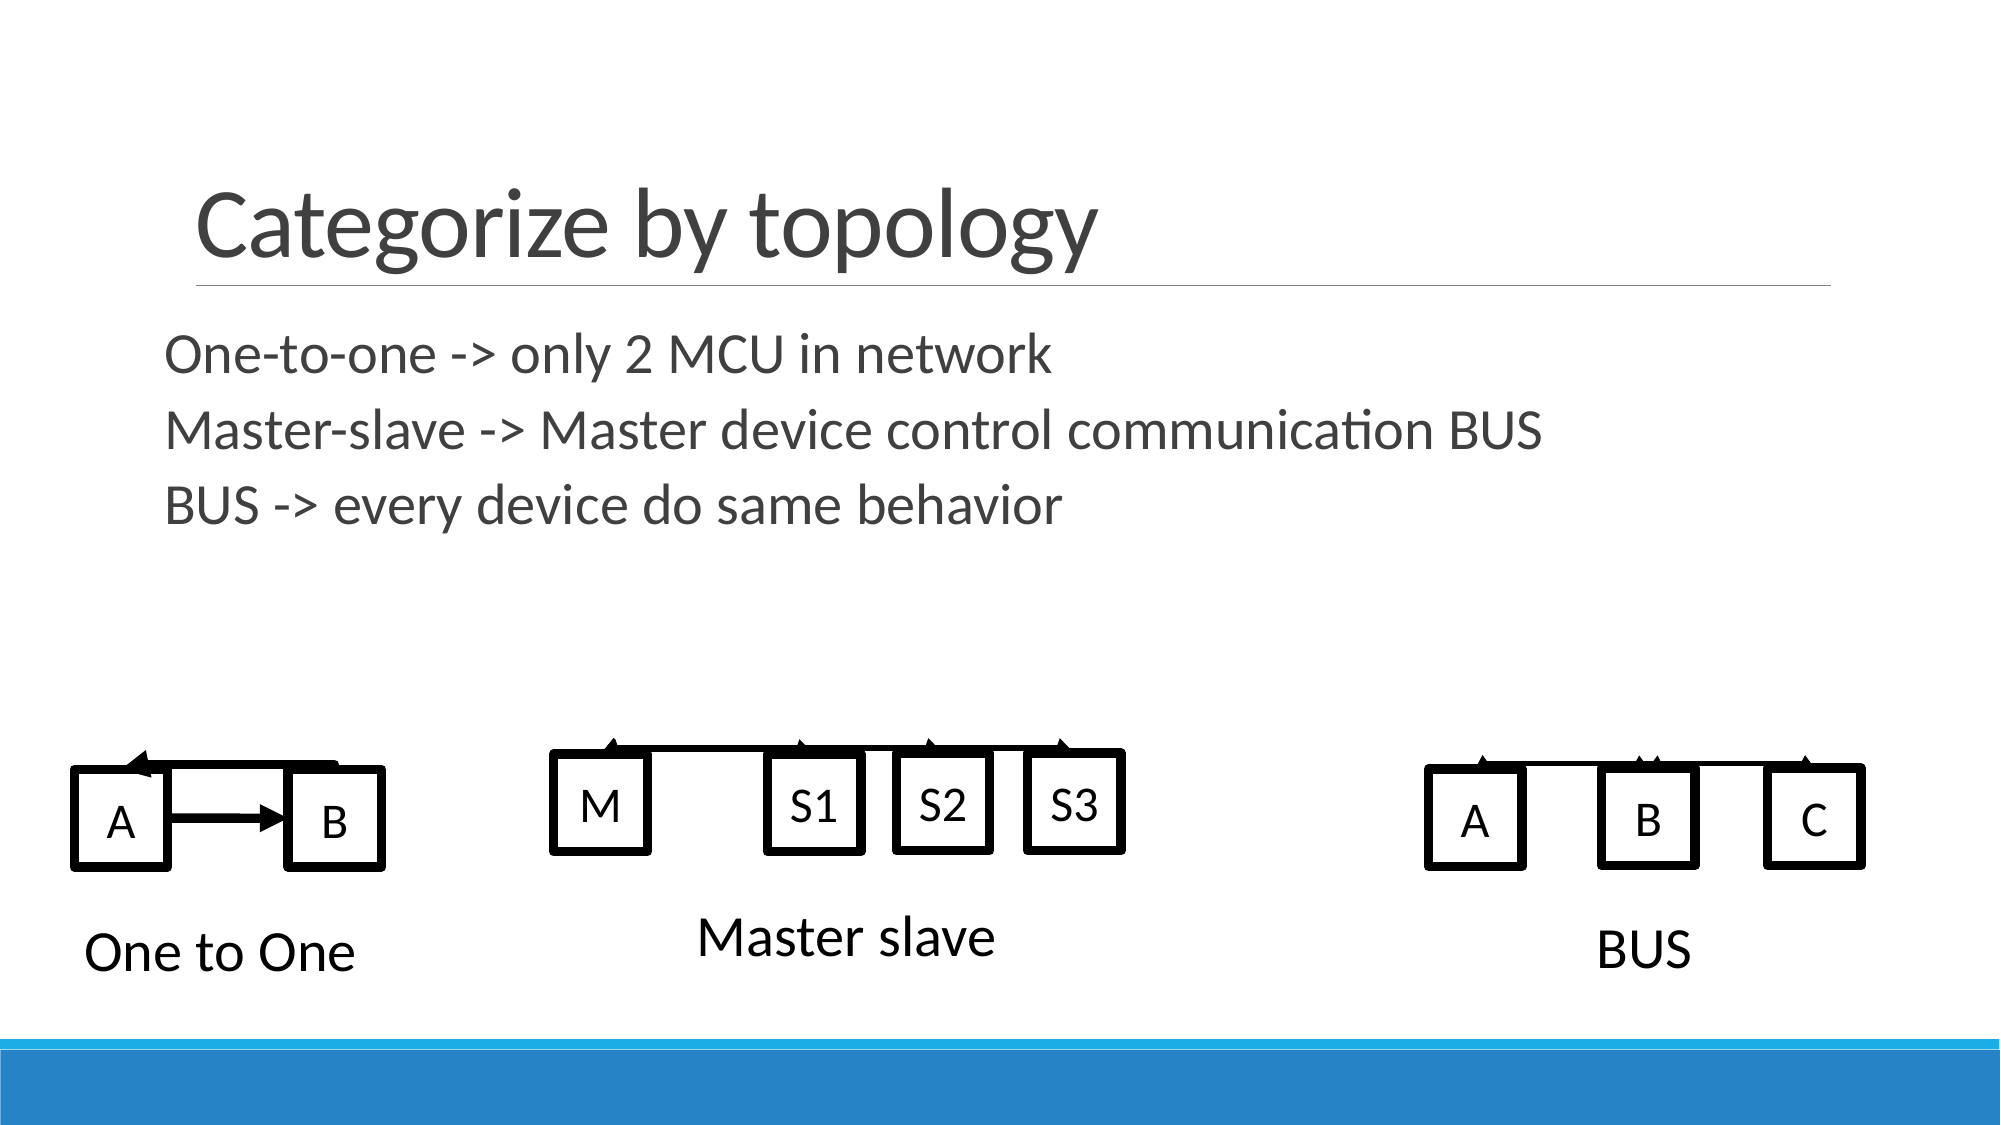

# Categorize by topology
One-to-one -> only 2 MCU in network
Master-slave -> Master device control communication BUS
BUS -> every device do same behavior

S2
S3
M
S1
B
C
A
A
B
Master slave
BUS
One to One